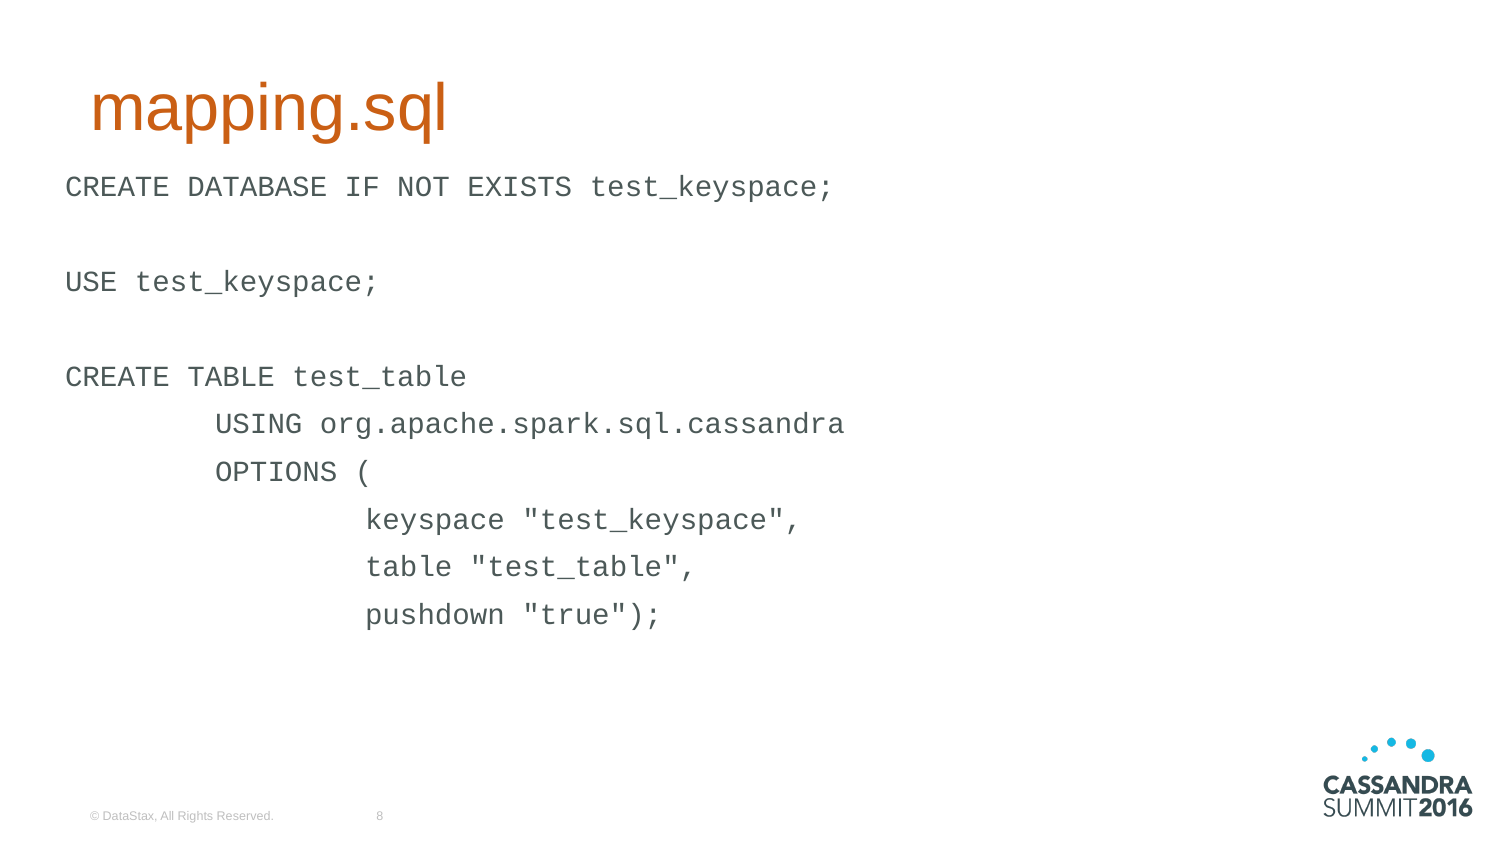

# mapping.sql
CREATE DATABASE IF NOT EXISTS test_keyspace;

USE test_keyspace;

CREATE TABLE test_table
	USING org.apache.spark.sql.cassandra
	OPTIONS (
		keyspace "test_keyspace",
		table "test_table",
		pushdown "true");
© DataStax, All Rights Reserved.
8